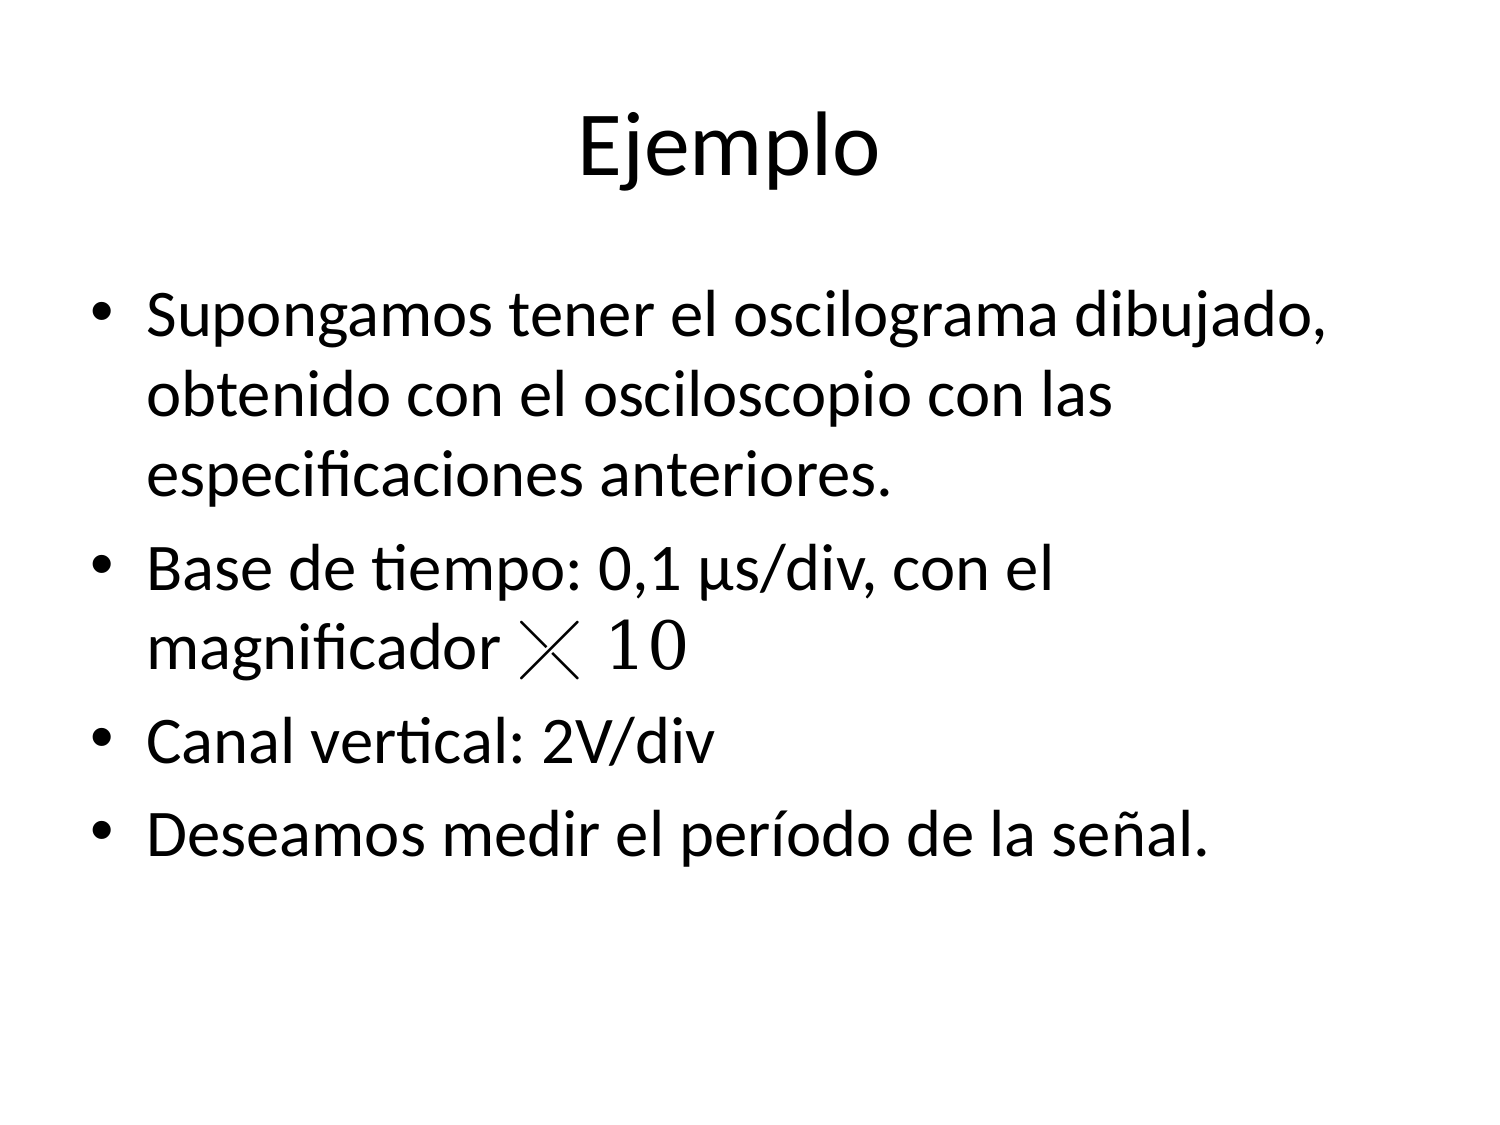

# Ejemplo
Supongamos tener el oscilograma dibujado, obtenido con el osciloscopio con las especificaciones anteriores.
Base de tiempo: 0,1 µs/div, con el magnificador ⤫ 10
Canal vertical: 2V/div
Deseamos medir el período de la señal.